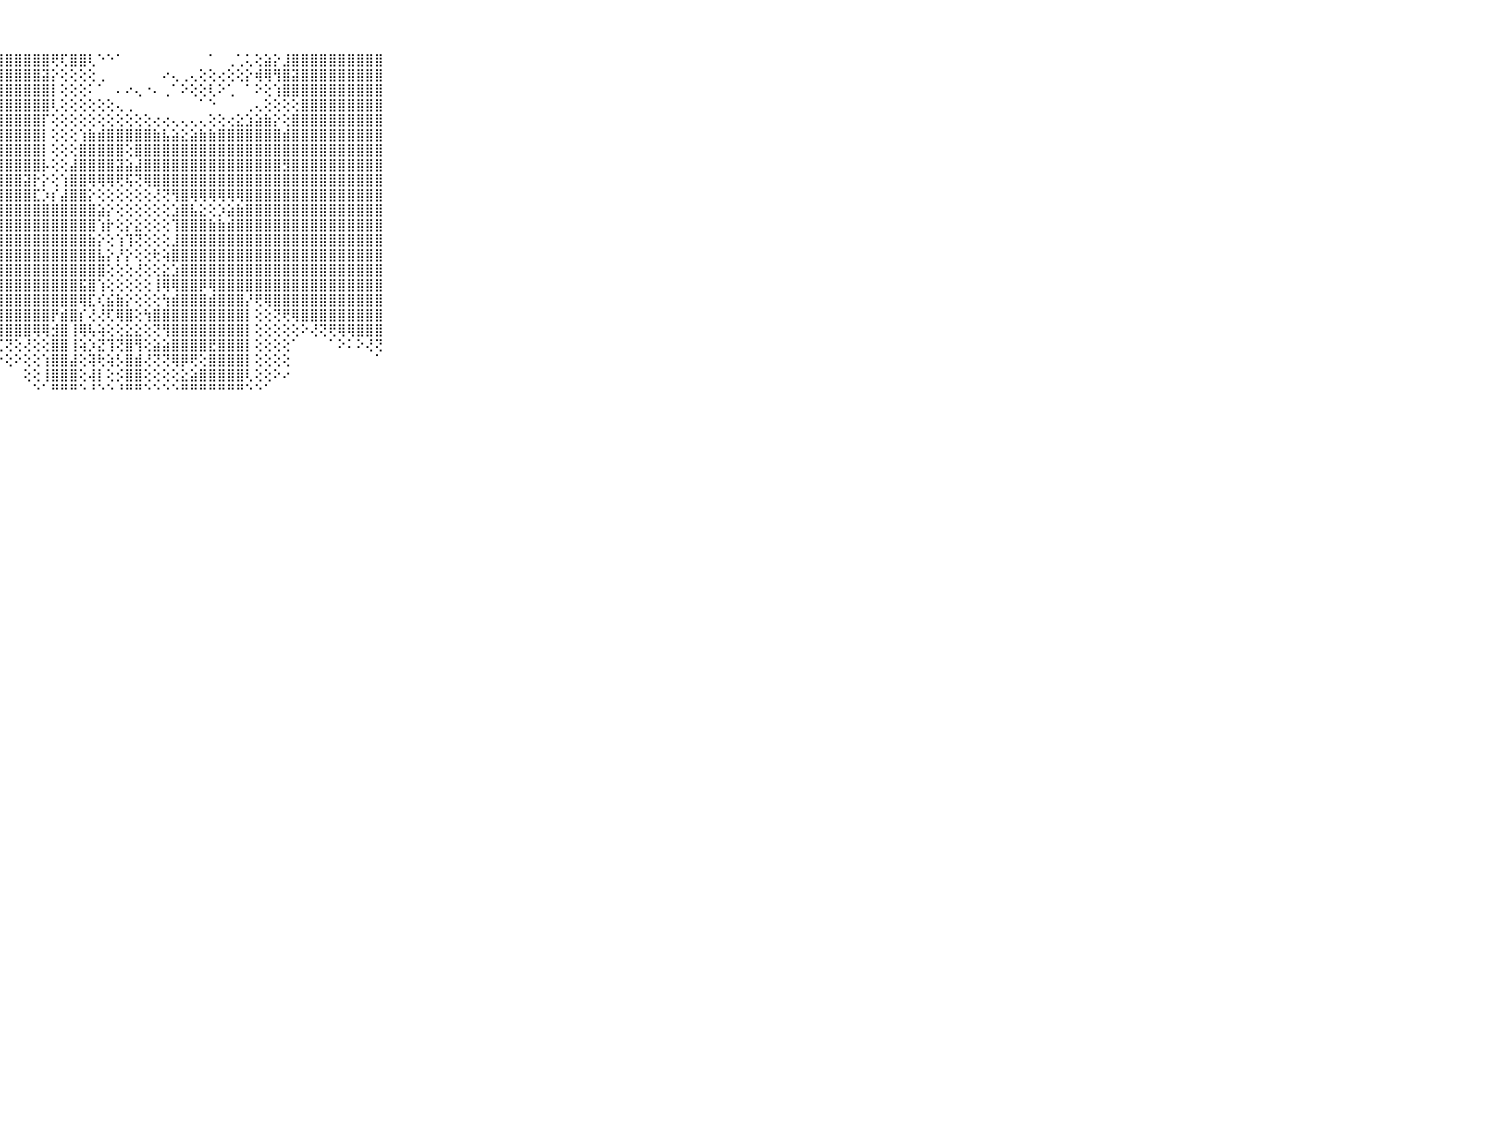

⠀⠀⠀⠀⠀⠀⠀⠀⠀⠀⠀⣿⣿⣿⣿⣿⣿⣿⣿⣿⣿⣿⣿⣿⣿⣿⣿⣿⣿⣿⣿⣿⣿⢟⢏⣿⣿⢇⠑⠑⠁⠀⠀⠀⠀⠀⠀⠀⠀⠀⠁⠀⢀⢁⢅⢕⣵⡕⣸⣿⣿⣿⣿⣿⣿⣿⣿⣿⣿⠀⠀⠀⠀⠀⠀⠀⠀⠀⠀⠀⠀
⠀⠀⠀⠀⠀⠀⠀⠀⠀⠀⠀⣿⣿⣿⣿⣿⣿⣿⣿⣿⣿⣿⣿⣿⣿⣿⣿⣿⣿⣿⣿⣿⣽⡕⢕⢕⢕⢕⢀⠀⠀⠀⠀⠀⠀⠔⢄⢀⢄⢕⢕⢔⢕⢕⡕⢾⢿⢻⣿⣽⣿⣿⣿⣿⣿⣿⣿⣿⣿⠀⠀⠀⠀⠀⠀⠀⠀⠀⠀⠀⠀
⠀⠀⠀⠀⠀⠀⠀⠀⠀⠀⠀⣿⣿⣿⣿⣿⣿⣿⣿⣿⣿⣿⣿⣿⣿⣿⣿⣿⣿⣿⣿⣿⣿⡇⢕⢕⢕⠅⠁⠀⠄⠔⢄⠐⠄⢀⠁⠕⢕⢕⢇⠕⢁⠀⠁⠕⢕⢱⣿⣿⣿⣿⣿⣿⣿⣿⣿⣿⣿⠀⠀⠀⠀⠀⠀⠀⠀⠀⠀⠀⠀
⠀⠀⠀⠀⠀⠀⠀⠀⠀⠀⠀⣿⣿⣿⣿⣿⣿⣿⣿⣿⣿⣿⣿⣿⣿⣿⣿⣿⣿⣿⣿⣿⣿⢇⢕⢕⢕⢕⢕⢕⢄⢀⠀⠀⠀⠀⠀⠀⠀⠁⠑⠀⠀⠀⢀⢄⢕⢕⢕⢕⣿⣿⣿⣿⣿⣿⣿⣿⣿⠀⠀⠀⠀⠀⠀⠀⠀⠀⠀⠀⠀
⠀⠀⠀⠀⠀⠀⠀⠀⠀⠀⠀⣿⣿⣿⣿⣿⣿⣿⣿⣿⣿⣿⣿⣿⣿⣿⣿⣿⣿⣿⣿⣿⡏⢕⢕⢕⢕⢕⢕⢕⢕⢕⢕⢕⢔⢔⢄⢄⢄⢄⢕⢕⢔⣕⣱⣵⣷⡕⢕⣿⣿⣿⣿⣿⣿⣿⣿⣿⣿⠀⠀⠀⠀⠀⠀⠀⠀⠀⠀⠀⠀
⠀⠀⠀⠀⠀⠀⠀⠀⠀⠀⠀⣿⣿⣿⣿⣿⣿⣿⣿⣿⣿⣿⣿⣿⣿⣿⣿⣿⣿⣿⣿⣿⡇⢕⢕⢕⢱⣷⣾⣿⣿⣿⣿⣿⣷⣧⣵⣕⣵⣷⣷⣿⣿⣿⣿⣿⣿⣿⣾⣿⣿⣿⣿⣿⣿⣿⣿⣿⣿⠀⠀⠀⠀⠀⠀⠀⠀⠀⠀⠀⠀
⠀⠀⠀⠀⠀⠀⠀⠀⠀⠀⠀⣿⣿⣿⣿⣿⣿⣿⣿⣿⣿⣿⣿⣿⣿⣿⣿⣿⣿⣿⣿⣿⡇⢕⢕⢕⣿⣿⣿⣿⣿⢕⣿⣿⣿⣿⣿⣿⣿⣿⣿⣿⣿⣿⣿⣿⣿⣿⣿⣿⣿⣿⣿⣿⣿⣿⣿⣿⣿⠀⠀⠀⠀⠀⠀⠀⠀⠀⠀⠀⠀
⠀⠀⠀⠀⠀⠀⠀⠀⠀⠀⠀⣿⣿⣿⣿⣿⣿⣿⣿⣿⣿⣿⣿⣿⣿⣿⣿⣿⣿⣿⣿⣿⡧⢕⢕⣼⣿⣿⣿⣿⣽⣵⣼⣿⣿⣿⣿⣿⣿⣿⣿⣿⣿⣿⣿⣿⣿⣿⣻⣿⣿⣿⣿⣿⣿⣿⣿⣿⣿⠀⠀⠀⠀⠀⠀⠀⠀⠀⠀⠀⠀
⠀⠀⠀⠀⠀⠀⠀⠀⠀⠀⠀⣿⣿⣿⣿⣿⣿⣿⣿⣿⣿⣿⣿⣿⣿⣿⣿⣿⣿⣿⣽⡗⡕⢕⢱⣿⣿⢿⢿⢿⢟⢯⢝⢿⣿⣿⣿⣿⣿⣿⣿⣿⣿⣿⣿⣿⣿⣿⣿⣿⣿⣿⣿⣿⣿⣿⣿⣿⣿⠀⠀⠀⠀⠀⠀⠀⠀⠀⠀⠀⠀
⠀⠀⠀⠀⠀⠀⠀⠀⠀⠀⠀⣿⣿⣿⣿⣿⣿⣿⣿⣿⣿⣿⣿⣿⣿⣿⣿⣿⣿⣿⣿⣏⡱⡎⣼⣿⣿⡕⢕⢕⢕⢕⢕⢕⢜⢝⢻⣿⢿⢿⢿⢿⢿⢿⣿⣿⣿⣿⣿⣿⣿⣿⣿⣿⣿⣿⣿⣿⣿⠀⠀⠀⠀⠀⠀⠀⠀⠀⠀⠀⠀
⠀⠀⠀⠀⠀⠀⠀⠀⠀⠀⠀⣿⣿⣿⣿⣿⣿⣿⣿⣿⣿⣿⣿⣿⣿⣿⣿⣿⣿⣿⣿⣿⣿⣿⣿⣿⣿⣿⣵⡕⢕⢕⢕⢕⢕⢕⣱⣿⣧⣕⢕⡱⣵⣷⣿⣿⣿⣿⣿⣿⣿⣿⣿⣿⣿⣿⣿⣿⣿⠀⠀⠀⠀⠀⠀⠀⠀⠀⠀⠀⠀
⠀⠀⠀⠀⠀⠀⠀⠀⠀⠀⠀⣿⣿⣿⣿⣿⣿⣿⣿⣿⣿⣿⣿⣿⣿⣿⣿⣿⣿⣿⣿⣿⣿⣿⣿⣿⣿⣿⢱⡗⢕⡕⣕⢕⢕⢕⢹⣿⣿⣿⣷⣷⣾⣿⣿⣿⣿⣿⣿⣿⣿⣿⣿⣿⣿⣿⣿⣿⣿⠀⠀⠀⠀⠀⠀⠀⠀⠀⠀⠀⠀
⠀⠀⠀⠀⠀⠀⠀⠀⠀⠀⠀⣿⣿⣿⣿⣿⣿⣿⣿⣿⣿⣿⣿⣿⣿⣿⣿⣿⣿⣿⣿⣿⣿⣿⣿⣿⣿⣷⡕⢕⢱⢹⢝⢕⢕⢕⣸⣿⣿⣿⣿⣿⣿⣿⣿⣿⣿⣿⣿⣿⣿⣿⣿⣿⣿⣿⣿⣿⣿⠀⠀⠀⠀⠀⠀⠀⠀⠀⠀⠀⠀
⠀⠀⠀⠀⠀⠀⠀⠀⠀⠀⠀⣿⣿⣿⣿⣿⣿⣿⣿⣿⣿⣿⣿⣿⣿⣿⣿⣿⣿⣿⣿⣿⣿⣿⣿⣿⣿⣿⣧⡕⡜⡕⢕⢕⢗⢵⣿⣿⣿⣿⣿⣿⣿⣿⣿⣿⣿⣿⣿⣿⣿⣿⣿⣿⣿⣿⣿⣿⣿⠀⠀⠀⠀⠀⠀⠀⠀⠀⠀⠀⠀
⠀⠀⠀⠀⠀⠀⠀⠀⠀⠀⠀⣿⣿⣿⣿⣿⣿⣿⣿⣿⣿⣿⣿⣿⣿⣿⣿⣿⣿⣿⣿⣿⣿⣿⣿⣿⣿⣿⣿⢕⢕⢕⢜⢕⢕⣕⣱⣿⣿⣿⣿⣿⣿⣿⣿⣿⣿⣿⣿⣿⣿⣿⣿⣿⣿⣿⣿⣿⣿⠀⠀⠀⠀⠀⠀⠀⠀⠀⠀⠀⠀
⠀⠀⠀⠀⠀⠀⠀⠀⠀⠀⠀⣿⣿⣿⣿⣿⣿⣿⣿⣿⣿⣿⣿⣿⣿⣿⣿⣿⣿⣿⣿⣿⣿⣿⣿⣿⣯⣿⢱⢕⢕⢕⢕⢕⢸⢿⢿⣿⣿⡿⢿⣿⣿⣿⣿⣿⣿⣿⣿⣿⣿⣿⣿⣿⣿⣿⣿⣿⣿⠀⠀⠀⠀⠀⠀⠀⠀⠀⠀⠀⠀
⠀⠀⠀⠀⠀⠀⠀⠀⠀⠀⠀⣿⣿⣿⣿⣿⣿⣿⣿⣿⣿⣿⣿⣿⣿⣿⣿⣿⣿⣿⣿⣿⣿⣿⣿⣿⢿⣏⢎⣮⣷⡕⢕⢕⢕⢳⣾⣿⣿⣿⣾⣿⣿⣿⡜⢟⢿⣿⣿⣿⣿⣿⣿⣿⣿⣿⣿⣿⣿⠀⠀⠀⠀⠀⠀⠀⠀⠀⠀⠀⠀
⠀⠀⠀⠀⠀⠀⠀⠀⠀⠀⠀⣿⣿⣿⣿⣿⣿⣿⣿⣿⣿⣿⣿⣿⣿⣿⣿⣿⣿⣿⣿⣿⣿⡟⣾⣿⡎⢜⢜⢏⢿⣿⢕⢳⣿⣿⣿⣿⣿⣿⣿⣿⣿⣿⡇⢕⢕⢝⢟⢿⣿⣿⣿⣿⣿⣿⣿⣿⣿⠀⠀⠀⠀⠀⠀⠀⠀⠀⠀⠀⠀
⠀⠀⠀⠀⠀⠀⠀⠀⠀⠀⠀⣿⣿⣿⣿⣿⣿⣿⣿⣿⣿⣿⣿⣿⣿⣿⣿⣿⣿⣿⣿⢿⢿⣺⣿⢸⢿⢧⢵⢕⢕⣕⣕⢕⢝⢻⣿⣿⣿⣿⣿⣿⣿⣿⡇⢕⢕⢕⢕⢕⠕⢜⢝⢟⢿⢿⣿⣿⣿⠀⠀⠀⠀⠀⠀⠀⠀⠀⠀⠀⠀
⠀⠀⠀⠀⠀⠀⠀⠀⠀⠀⠀⣿⣿⣿⣿⣿⣿⣿⣿⣿⣿⣿⣿⣿⣿⡿⢻⢏⢝⢕⢜⢕⢕⣿⣿⢸⢵⡱⣝⢹⢝⣿⢻⢕⣵⣵⣿⣿⣿⣿⣟⣿⣿⣿⡇⢕⢕⢕⢕⠁⠀⠀⠀⠁⠕⠅⠕⢜⢝⠀⠀⠀⠀⠀⠀⠀⠀⠀⠀⠀⠀
⠀⠀⠀⠀⠀⠀⠀⠀⠀⠀⠀⣿⣿⣿⣿⣿⣿⣿⣿⣿⣿⣿⢿⢝⢏⢕⠕⠕⢕⠕⢕⢕⢱⣿⣿⣼⢕⢽⢗⢵⡣⣿⣾⢜⢝⢝⢿⡿⢟⢕⣿⣿⣿⣿⡇⢕⢕⢕⢕⠀⠀⠀⠀⠀⠀⠀⠀⠀⠁⠀⠀⠀⠀⠀⠀⠀⠀⠀⠀⠀⠀
⠀⠀⠀⠀⠀⠀⠀⠀⠀⠀⠀⣿⣿⣿⣿⣿⣿⣿⢿⢟⢝⢕⠕⠑⠁⠁⠀⠁⠀⠀⢕⢕⢸⣿⣿⣿⢕⢼⡇⢕⡪⣿⣿⢕⢕⢕⢕⣕⣵⣿⣿⣿⣿⣿⢇⢕⢕⠕⠔⠀⠀⠀⠀⠀⠀⠀⠀⠀⠀⠀⠀⠀⠀⠀⠀⠀⠀⠀⠀⠀⠀
⠀⠀⠀⠀⠀⠀⠀⠀⠀⠀⠀⠛⠛⠛⠛⠛⠋⠙⠑⠑⠑⠁⠀⠀⠀⠀⠀⠀⠀⠀⠀⠑⠁⠛⠛⠛⠑⠘⠑⠑⠘⠛⠛⠑⠑⠑⠑⠛⠛⠛⠛⠛⠛⠛⠑⠑⠁⠀⠀⠀⠀⠀⠀⠀⠀⠀⠀⠀⠀⠀⠀⠀⠀⠀⠀⠀⠀⠀⠀⠀⠀